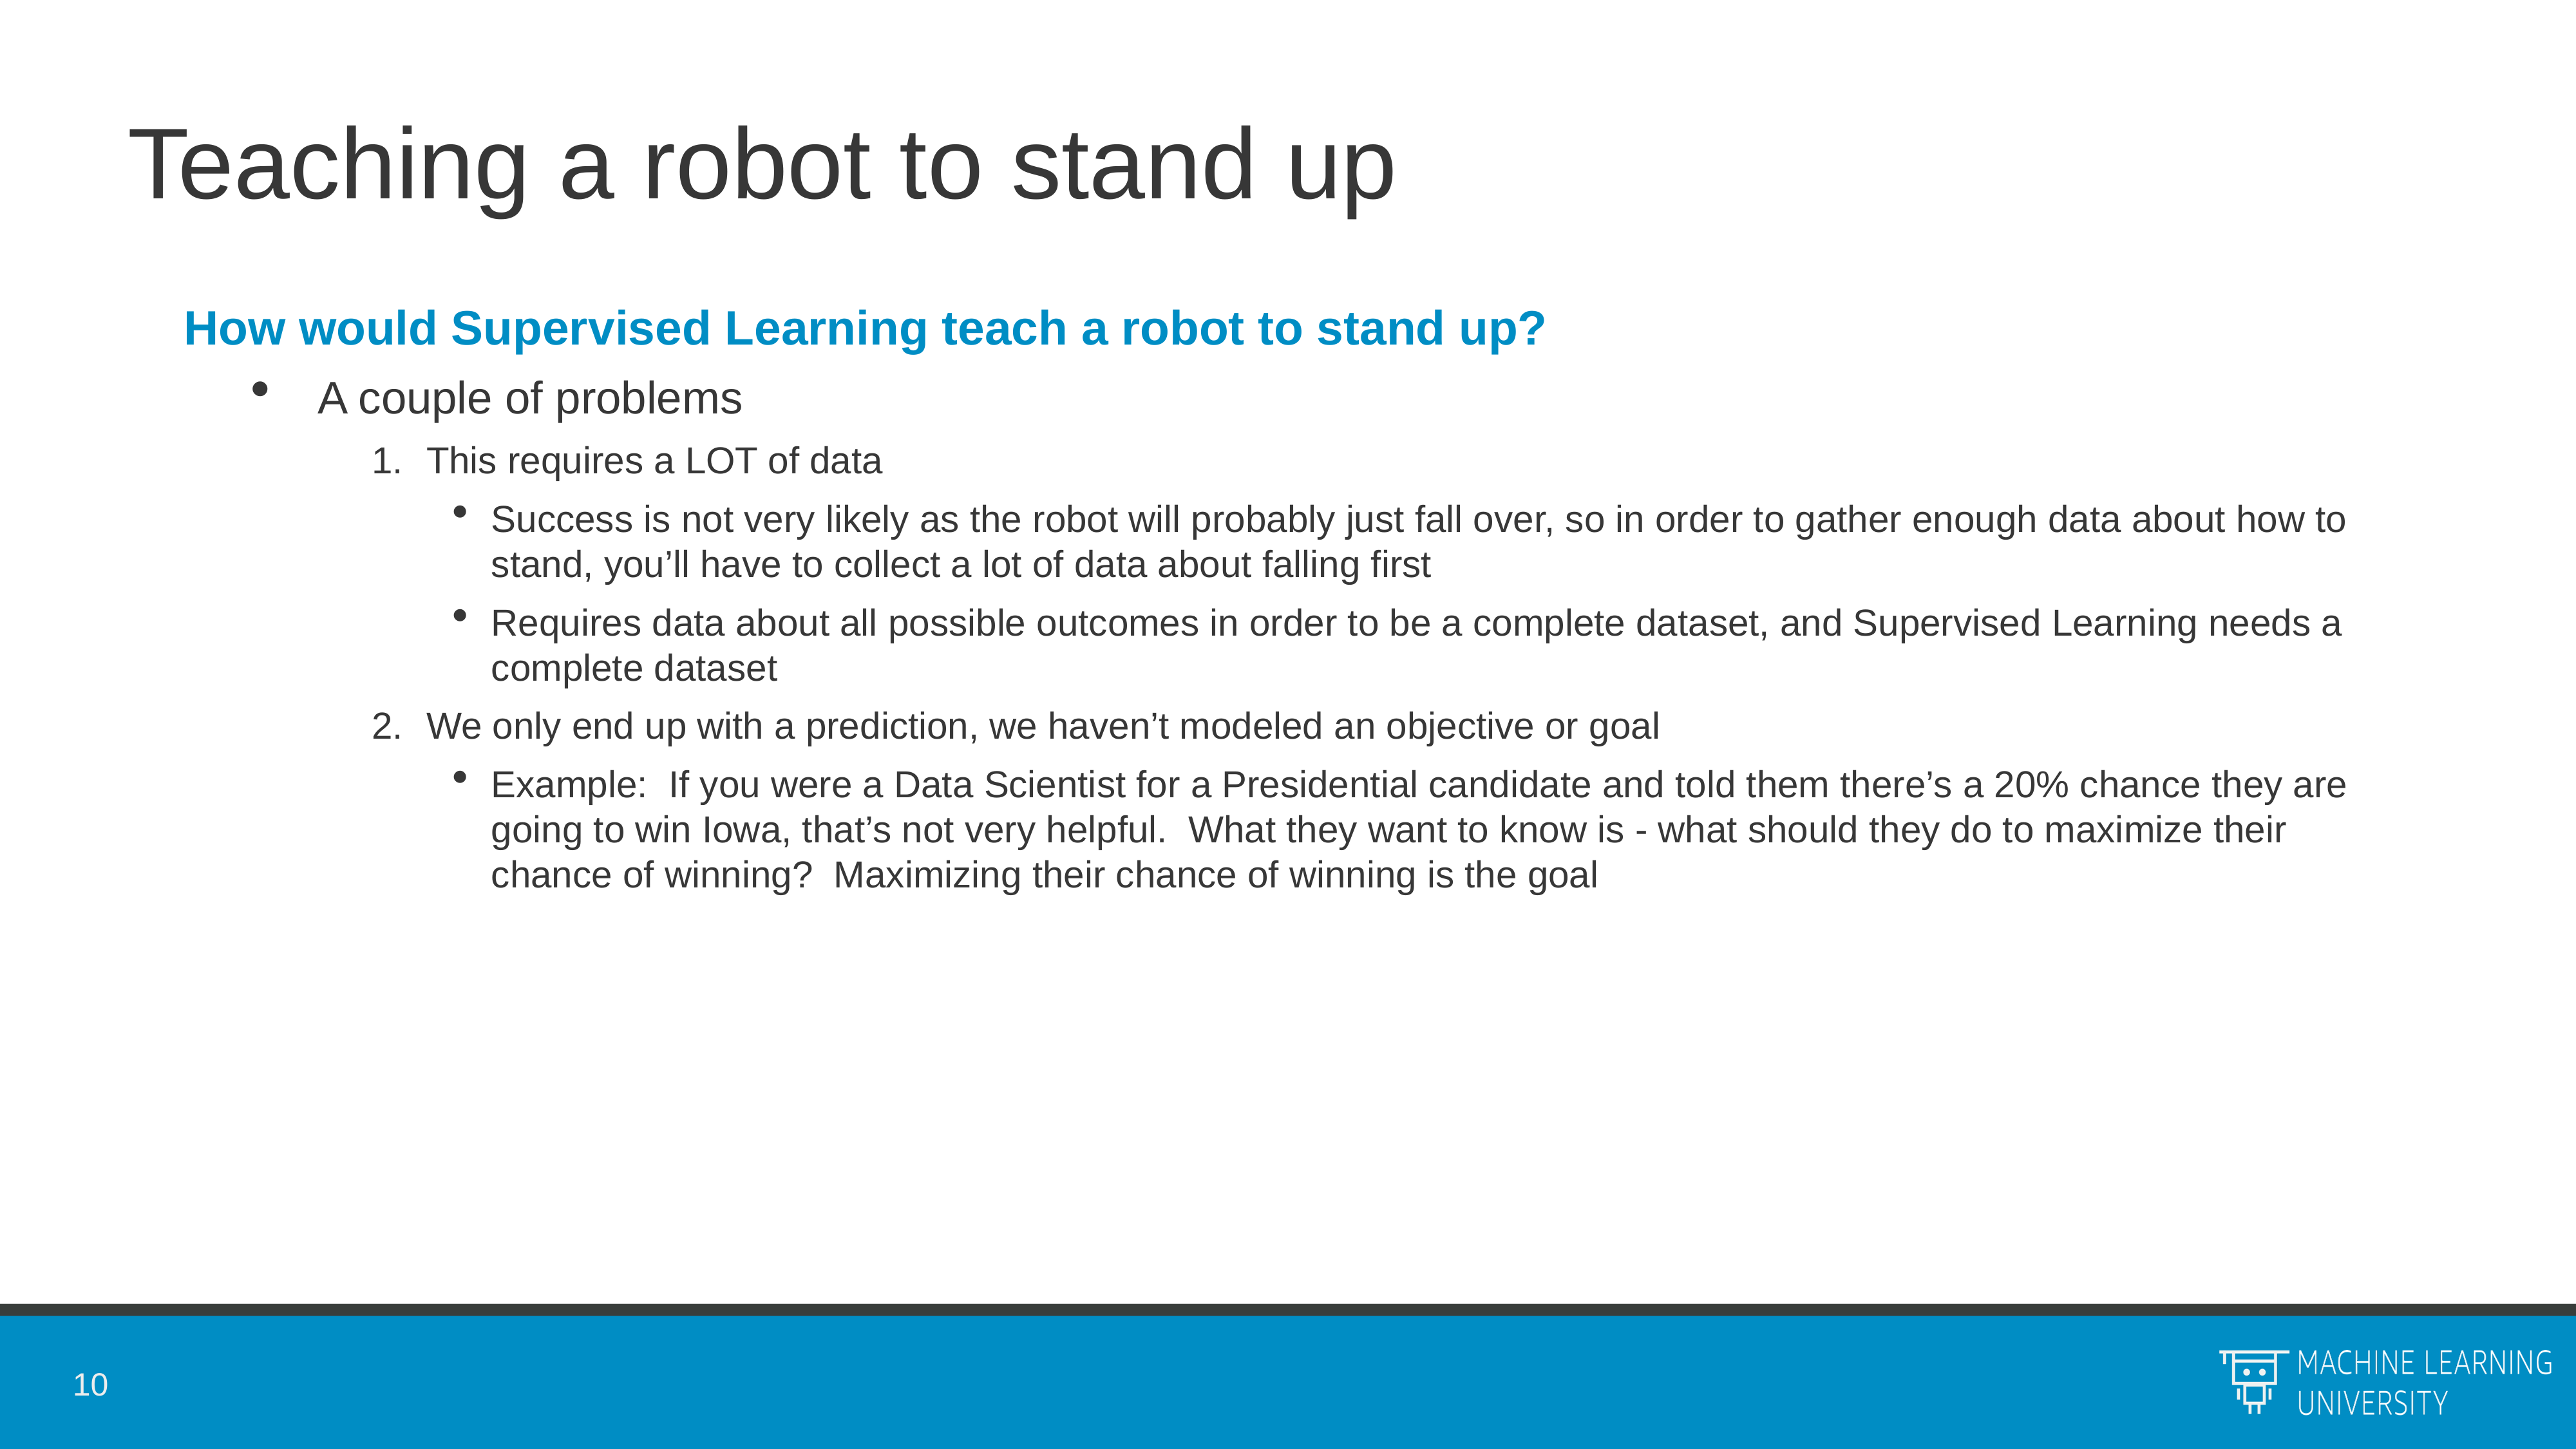

# Teaching a robot to stand up
How would Supervised Learning teach a robot to stand up?
A couple of problems
This requires a LOT of data
Success is not very likely as the robot will probably just fall over, so in order to gather enough data about how to stand, you’ll have to collect a lot of data about falling first
Requires data about all possible outcomes in order to be a complete dataset, and Supervised Learning needs a complete dataset
We only end up with a prediction, we haven’t modeled an objective or goal
Example:  If you were a Data Scientist for a Presidential candidate and told them there’s a 20% chance they are going to win Iowa, that’s not very helpful.  What they want to know is - what should they do to maximize their chance of winning?  Maximizing their chance of winning is the goal
10